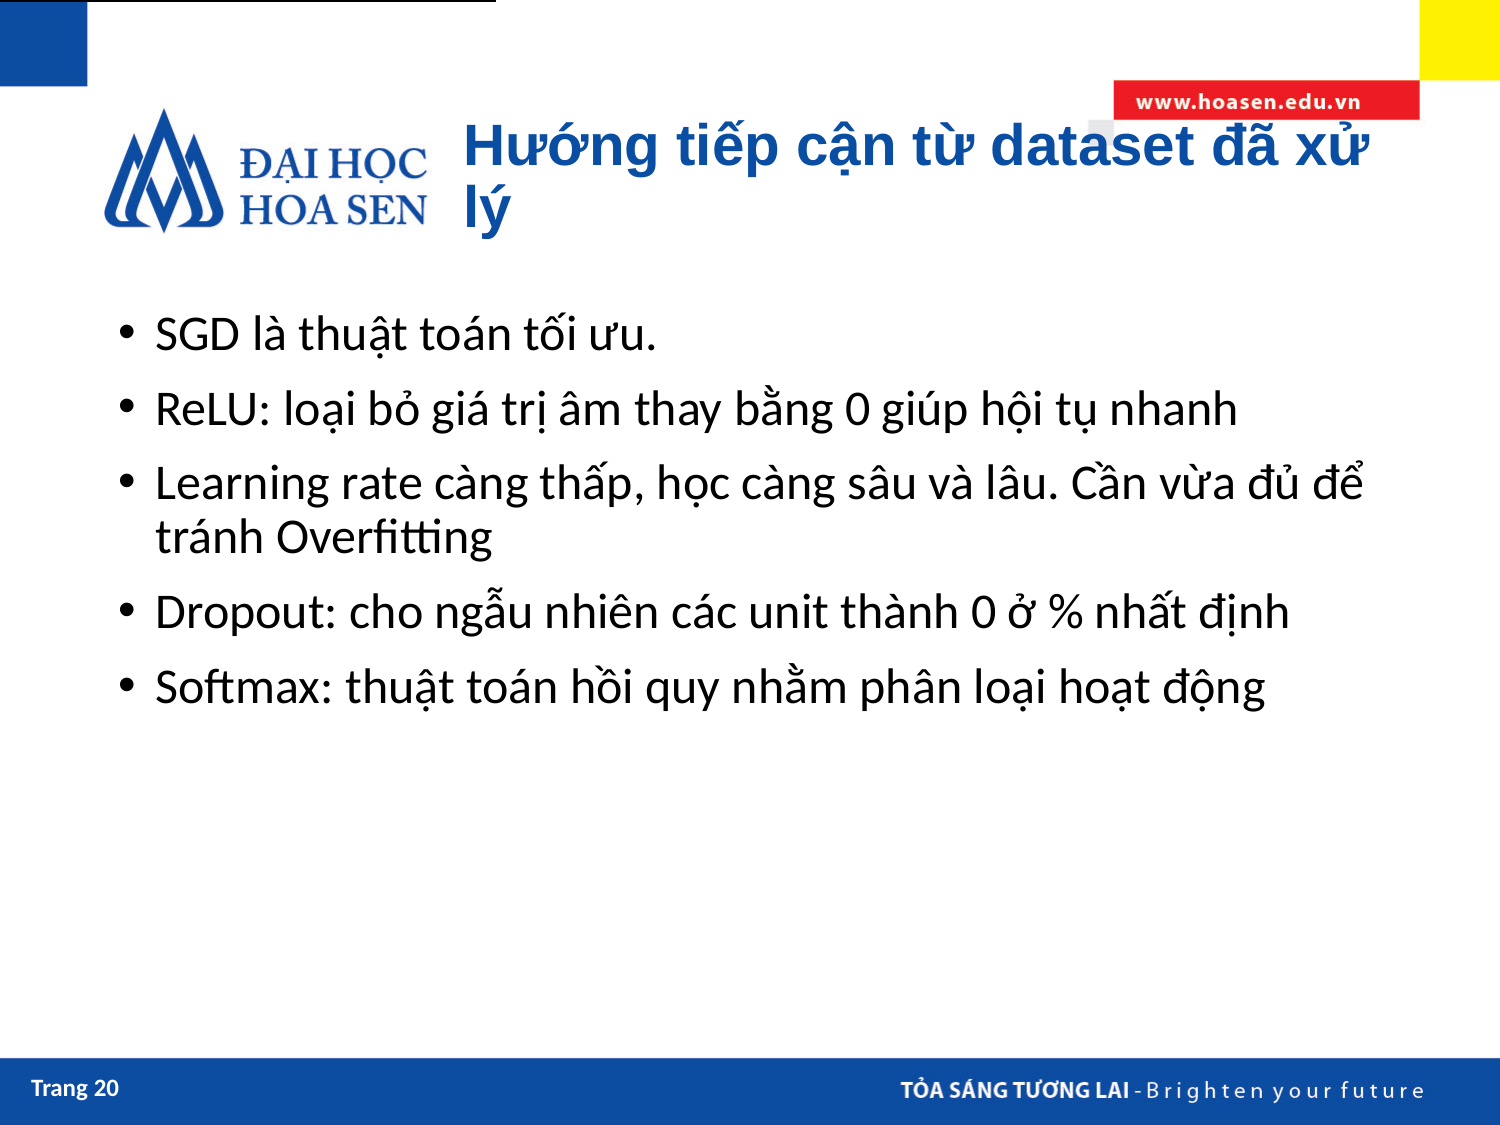

# Hướng tiếp cận từ dataset đã xử lý
SGD là thuật toán tối ưu.
ReLU: loại bỏ giá trị âm thay bằng 0 giúp hội tụ nhanh
Learning rate càng thấp, học càng sâu và lâu. Cần vừa đủ để tránh Overfitting
Dropout: cho ngẫu nhiên các unit thành 0 ở % nhất định
Softmax: thuật toán hồi quy nhằm phân loại hoạt động

Trang 20